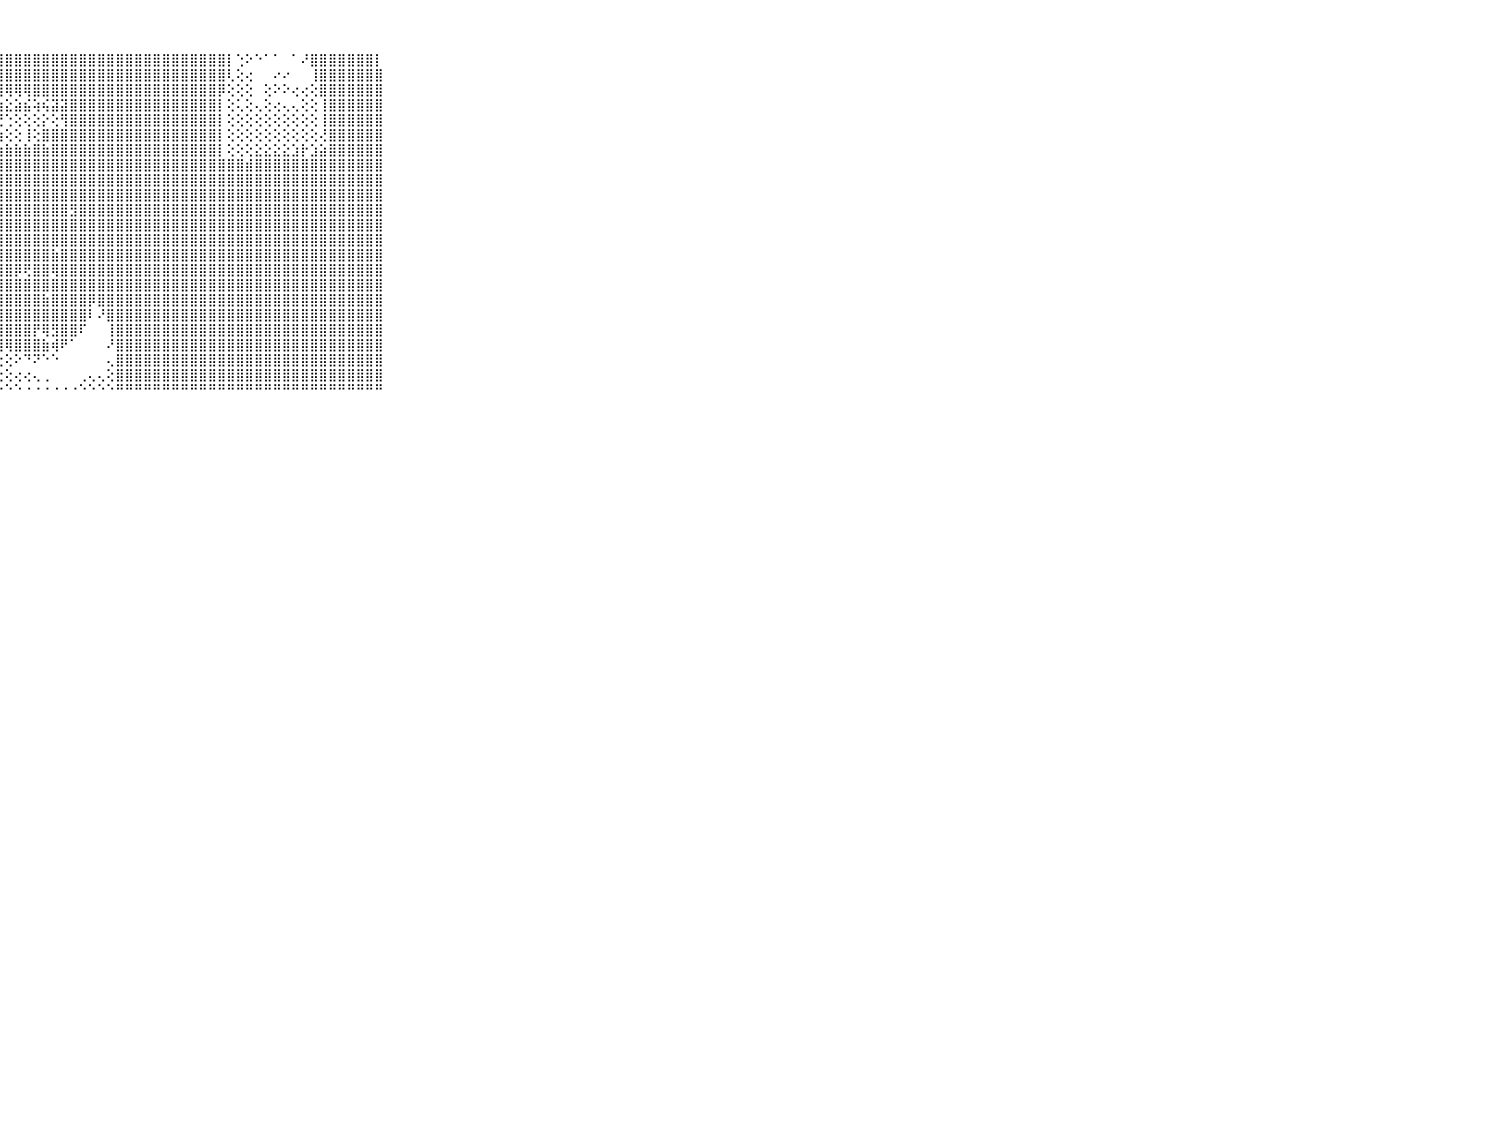

⠀⠀⠀⠀⠀⠀⠀⠀⠀⠀⠀⣿⣿⣿⣿⣿⣿⣿⣿⣿⣿⣿⣿⣿⣿⣿⣿⣿⣿⣿⣿⣿⣿⣿⣿⣿⣿⣿⣿⣿⣿⣿⣿⣿⣿⣿⣿⣿⣿⣿⣿⣿⡇⢑⠕⠑⠁⠁⠀⠁⠜⣿⣿⣿⣿⣿⣿⣿⡇⠀⠀⠀⠀⠀⠀⠀⠀⠀⠀⠀⠀
⠀⠀⠀⠀⠀⠀⠀⠀⠀⠀⠀⣿⣿⣿⣿⣿⣿⣿⣿⣿⣿⣿⣿⣿⣿⣿⣿⣿⣿⣿⣿⣿⣿⣿⣿⣿⣿⣿⣿⣿⣿⣿⣿⣿⣿⣿⣿⣿⣿⣿⣿⣿⢇⢕⢔⠀⠀⠔⠔⠀⠀⢸⣿⣿⣿⣿⣿⣿⣿⠀⠀⠀⠀⠀⠀⠀⠀⠀⠀⠀⠀
⠀⠀⠀⠀⠀⠀⠀⠀⠀⠀⠀⣿⣿⣿⣿⣿⣿⣿⣿⣿⣿⣿⣿⣿⣿⣿⣿⢿⢿⢿⢿⣿⣿⣿⣿⣿⣿⣿⣿⣿⣿⣿⣿⣿⣿⣿⣿⣿⣿⣿⣿⡿⢕⢕⢕⠀⢕⠕⠕⢔⢔⢕⣿⣿⣿⣿⣿⣿⣿⠀⠀⠀⠀⠀⠀⠀⠀⠀⠀⠀⠀
⠀⠀⠀⠀⠀⠀⠀⠀⠀⠀⠀⣿⣿⣿⣿⣿⣿⣿⣿⣿⣿⣿⣿⢿⢟⢏⢕⢱⣕⣵⣮⢵⢮⣽⣽⣿⣿⣿⣿⣿⣿⣿⣿⣿⣿⣿⣿⣿⣿⣿⣿⡇⢕⢅⢕⢄⢕⢔⢄⢄⢕⢕⢸⣿⣿⣿⣿⣿⣿⠀⠀⠀⠀⠀⠀⠀⠀⠀⠀⠀⠀
⠀⠀⠀⠀⠀⠀⠀⠀⠀⠀⠀⣿⣿⣿⣿⣿⣿⣿⣿⣿⣿⡿⢟⢕⢕⢱⣼⢟⢑⢕⢕⢕⡕⢕⢻⣿⣿⣿⣿⣿⣿⣿⣿⣿⣿⣿⣿⣿⣿⣿⣿⡇⢕⢕⢕⢕⢕⢕⢕⢕⢕⢕⢸⣿⣿⣿⣿⣿⣿⠀⠀⠀⠀⠀⠀⠀⠀⠀⠀⠀⠀
⠀⠀⠀⠀⠀⠀⠀⠀⠀⠀⠀⣿⣿⣿⣿⣿⣿⣿⣿⣿⣿⡇⢕⣕⣷⡴⢴⣷⢕⢕⢸⢕⣿⣿⣿⣿⣿⣿⣿⣿⣿⣿⣿⣿⣿⣿⣿⣿⣿⣿⣿⡇⢕⢕⢕⢕⢕⢕⢕⢕⢕⢕⢜⣿⣿⣿⣿⣿⣿⠀⠀⠀⠀⠀⠀⠀⠀⠀⠀⠀⠀
⠀⠀⠀⠀⠀⠀⠀⠀⠀⠀⠀⣿⣿⣿⣿⣿⣿⣿⣿⣿⢕⣿⣿⣵⣱⣵⣧⣷⣷⣷⣷⣿⣷⣿⣿⣿⣿⣿⣿⣿⣿⣿⣿⣿⣿⣿⣿⣿⣿⣿⣿⡇⢕⢕⢕⣕⣕⣕⣕⣱⡗⣱⣵⣿⣿⣿⣿⣿⣿⠀⠀⠀⠀⠀⠀⠀⠀⠀⠀⠀⠀
⠀⠀⠀⠀⠀⠀⠀⠀⠀⠀⠀⣿⣿⣿⣿⣿⣿⣿⣿⣿⡇⢜⢹⣿⣿⣿⣿⣿⣿⣿⣿⣿⣿⣿⣿⣿⣿⣿⣿⣿⣿⣿⣿⣿⣿⣿⣿⣿⣿⣿⣿⣿⣿⣿⣾⣿⣿⣿⣿⣿⣿⣿⣿⣿⣿⣿⣿⣿⣿⠀⠀⠀⠀⠀⠀⠀⠀⠀⠀⠀⠀
⠀⠀⠀⠀⠀⠀⠀⠀⠀⠀⠀⣿⣿⣿⣿⣿⣿⣿⣿⣿⡇⢸⢷⣿⣿⣿⣿⣿⣿⣿⣿⣿⣿⣿⣿⣿⣿⣿⣿⣿⣿⣿⣿⣿⣿⣿⣿⣿⣿⣿⣿⣿⣿⣿⣿⣿⣿⣿⣿⣿⣿⣿⣿⣿⣿⣿⣿⣿⣿⠀⠀⠀⠀⠀⠀⠀⠀⠀⠀⠀⠀
⠀⠀⠀⠀⠀⠀⠀⠀⠀⠀⠀⣿⣿⣿⣿⣿⣿⣿⣿⣿⡇⢜⢽⣿⣿⣿⣿⣿⣿⣿⣿⣿⣿⣿⣿⣿⣿⣿⣿⣿⣿⣿⣿⣿⣿⣿⣿⣿⣿⣿⣿⣿⣿⣿⣿⣿⣿⣿⣿⣿⣿⣿⣿⣿⣿⣿⣿⣿⣿⠀⠀⠀⠀⠀⠀⠀⠀⠀⠀⠀⠀
⠀⠀⠀⠀⠀⠀⠀⠀⠀⠀⠀⣿⣿⣿⣿⣿⣿⣿⣿⣿⣷⢕⢹⣿⣿⣿⣿⢿⣿⣿⣿⣿⣿⣿⣿⣻⣿⣿⣿⣿⣿⣿⣿⣿⣿⣿⣿⣿⣿⣿⣿⣿⣿⣿⣿⣿⣿⣿⣿⣿⣿⣿⣿⣿⣿⣿⣿⣿⣿⠀⠀⠀⠀⠀⠀⠀⠀⠀⠀⠀⠀
⠀⠀⠀⠀⠀⠀⠀⠀⠀⠀⠀⣿⣿⣿⣿⣿⣿⣿⣿⣿⣿⣇⢸⣿⣿⣿⣿⣿⣿⣿⣿⣿⣿⣿⣿⣿⣿⣿⣿⣿⣿⣿⣿⣿⣿⣿⣿⣿⣿⣿⣿⣿⣿⣿⣿⣿⣿⣿⣿⣿⣿⣿⣿⣿⣿⣿⣿⣿⣿⠀⠀⠀⠀⠀⠀⠀⠀⠀⠀⠀⠀
⠀⠀⠀⠀⠀⠀⠀⠀⠀⠀⠀⣿⣿⣿⣿⣿⣿⣿⣿⣿⣿⣽⣿⣿⣿⣿⣿⣿⣿⣿⣿⣿⣿⣿⣿⣿⣿⣿⣿⣿⣿⣿⣿⣿⣿⣿⣿⣿⣿⣿⣿⣿⣿⣿⣿⣿⣿⣿⣿⣿⣿⣿⣿⣿⣿⣿⣿⣿⣿⠀⠀⠀⠀⠀⠀⠀⠀⠀⠀⠀⠀
⠀⠀⠀⠀⠀⠀⠀⠀⠀⠀⠀⣿⣿⣿⣿⣿⣿⣿⣿⣿⣿⣿⣿⣿⣿⣿⣿⣿⣿⣿⣿⣿⣿⣷⣿⣿⣿⣿⣿⣿⣿⣿⣿⣿⣿⣿⣿⣿⣿⣿⣿⣿⣿⣿⣿⣿⣿⣿⣿⣿⣿⣿⣿⣿⣿⣿⣿⣿⣿⠀⠀⠀⠀⠀⠀⠀⠀⠀⠀⠀⠀
⠀⠀⠀⠀⠀⠀⠀⠀⠀⠀⠀⣿⣿⣿⣿⣿⣿⣿⣿⣿⣿⣿⣿⣿⣿⣿⣿⣿⣿⡿⢟⣿⣿⢿⣿⣿⣿⣿⣿⣿⣿⣿⣿⣿⣿⣿⣿⣿⣿⣿⣿⣿⣿⣿⣿⣿⣿⣿⣿⣿⣿⣿⣿⣿⣿⣿⣿⣿⣿⠀⠀⠀⠀⠀⠀⠀⠀⠀⠀⠀⠀
⠀⠀⠀⠀⠀⠀⠀⠀⠀⠀⠀⣿⣿⣿⣿⣿⣿⣿⣿⣿⣿⣿⣿⣿⣿⣿⣿⣿⣿⣿⣿⣿⣿⣿⣿⣿⣿⣿⣿⣿⣿⣿⣿⣿⣿⣿⣿⣿⣿⣿⣿⣿⣿⣿⣿⣿⣿⣿⣿⣿⣿⣿⣿⣿⣿⣿⣿⣿⣿⠀⠀⠀⠀⠀⠀⠀⠀⠀⠀⠀⠀
⠀⠀⠀⠀⠀⠀⠀⠀⠀⠀⠀⣿⣿⣿⣿⣿⣿⣿⣿⣿⣿⣿⣿⣿⣿⣿⣿⣿⣿⣿⣿⣿⣷⣿⣿⣿⣿⡿⣿⣿⣿⣿⣿⣿⣿⣿⣿⣿⣿⣿⣿⣿⣿⣿⣿⣿⣿⣿⣿⣿⣿⣿⣿⣿⣿⣿⣿⣿⣿⠀⠀⠀⠀⠀⠀⠀⠀⠀⠀⠀⠀
⠀⠀⠀⠀⠀⠀⠀⠀⠀⠀⠀⣿⣿⣿⣿⣿⣿⣿⣿⣿⣿⣿⣿⣿⢟⣿⣿⣿⣿⣿⣿⣿⣿⣿⣿⣿⣿⠇⠜⣿⣿⣿⣿⣿⣿⣿⣿⣿⣿⣿⣿⣿⣿⣿⣿⣿⣿⣿⣿⣿⣿⣿⣿⣿⣿⣿⣿⣿⣿⠀⠀⠀⠀⠀⠀⠀⠀⠀⠀⠀⠀
⠀⠀⠀⠀⠀⠀⠀⠀⠀⠀⠀⣿⣿⣿⣿⣿⣿⣿⣿⣿⣿⣿⣿⣿⢕⢻⣿⣿⣿⣿⣿⡟⢿⣻⣿⣿⠏⠀⠀⢸⣿⣿⣿⣿⣿⣿⣿⣿⣿⣿⣿⣿⣿⣿⣿⣿⣿⣿⣿⣿⣿⣿⣿⣿⣿⣿⣿⣿⣿⠀⠀⠀⠀⠀⠀⠀⠀⠀⠀⠀⠀
⠀⠀⠀⠀⠀⠀⠀⠀⠀⠀⠀⣿⣿⣿⣿⣿⣿⣿⣿⣿⣿⣿⣿⣿⡇⢕⢝⢻⢿⣿⣿⣿⣷⢾⠟⠁⠀⠀⠀⠜⣿⣿⣿⣿⣿⣿⣿⣿⣿⣿⣿⣿⣿⣿⣿⣿⣿⣿⣿⣿⣿⣿⣿⣿⣿⣿⣿⣿⣿⠀⠀⠀⠀⠀⠀⠀⠀⠀⠀⠀⠀
⠀⠀⠀⠀⠀⠀⠀⠀⠀⠀⠀⣿⣿⣿⣿⣿⣿⣿⣿⣿⣿⣿⣿⣿⣇⢕⢕⢕⢕⠕⠙⠝⠑⠑⠀⠀⠀⠀⠀⢄⣿⣿⣿⣿⣿⣿⣿⣿⣿⣿⣿⣿⣿⣿⣿⣿⣿⣿⣿⣿⣿⣿⣿⣿⣿⣿⣿⣿⣿⠀⠀⠀⠀⠀⠀⠀⠀⠀⠀⠀⠀
⠀⠀⠀⠀⠀⠀⠀⠀⠀⠀⠀⣿⣿⣿⣿⣿⣿⣿⣿⣿⣿⣿⣿⣿⣿⢑⢕⢕⢕⢔⢔⢄⢀⠀⠀⠀⢀⢄⢄⢕⣿⣿⣿⣿⣿⣿⣿⣿⣿⣿⣿⣿⣿⣿⣿⣿⣿⣿⣿⣿⣿⣿⣿⣿⣿⣿⣿⣿⣿⠀⠀⠀⠀⠀⠀⠀⠀⠀⠀⠀⠀
⠀⠀⠀⠀⠀⠀⠀⠀⠀⠀⠀⠛⠛⠛⠛⠛⠛⠛⠛⠛⠛⠛⠛⠛⠛⠐⠑⠑⠑⠑⠐⠐⠐⠐⠐⠐⠑⠑⠑⠑⠛⠛⠛⠛⠛⠛⠛⠛⠛⠛⠛⠛⠛⠛⠛⠛⠛⠛⠛⠛⠛⠛⠛⠛⠛⠛⠛⠛⠛⠀⠀⠀⠀⠀⠀⠀⠀⠀⠀⠀⠀